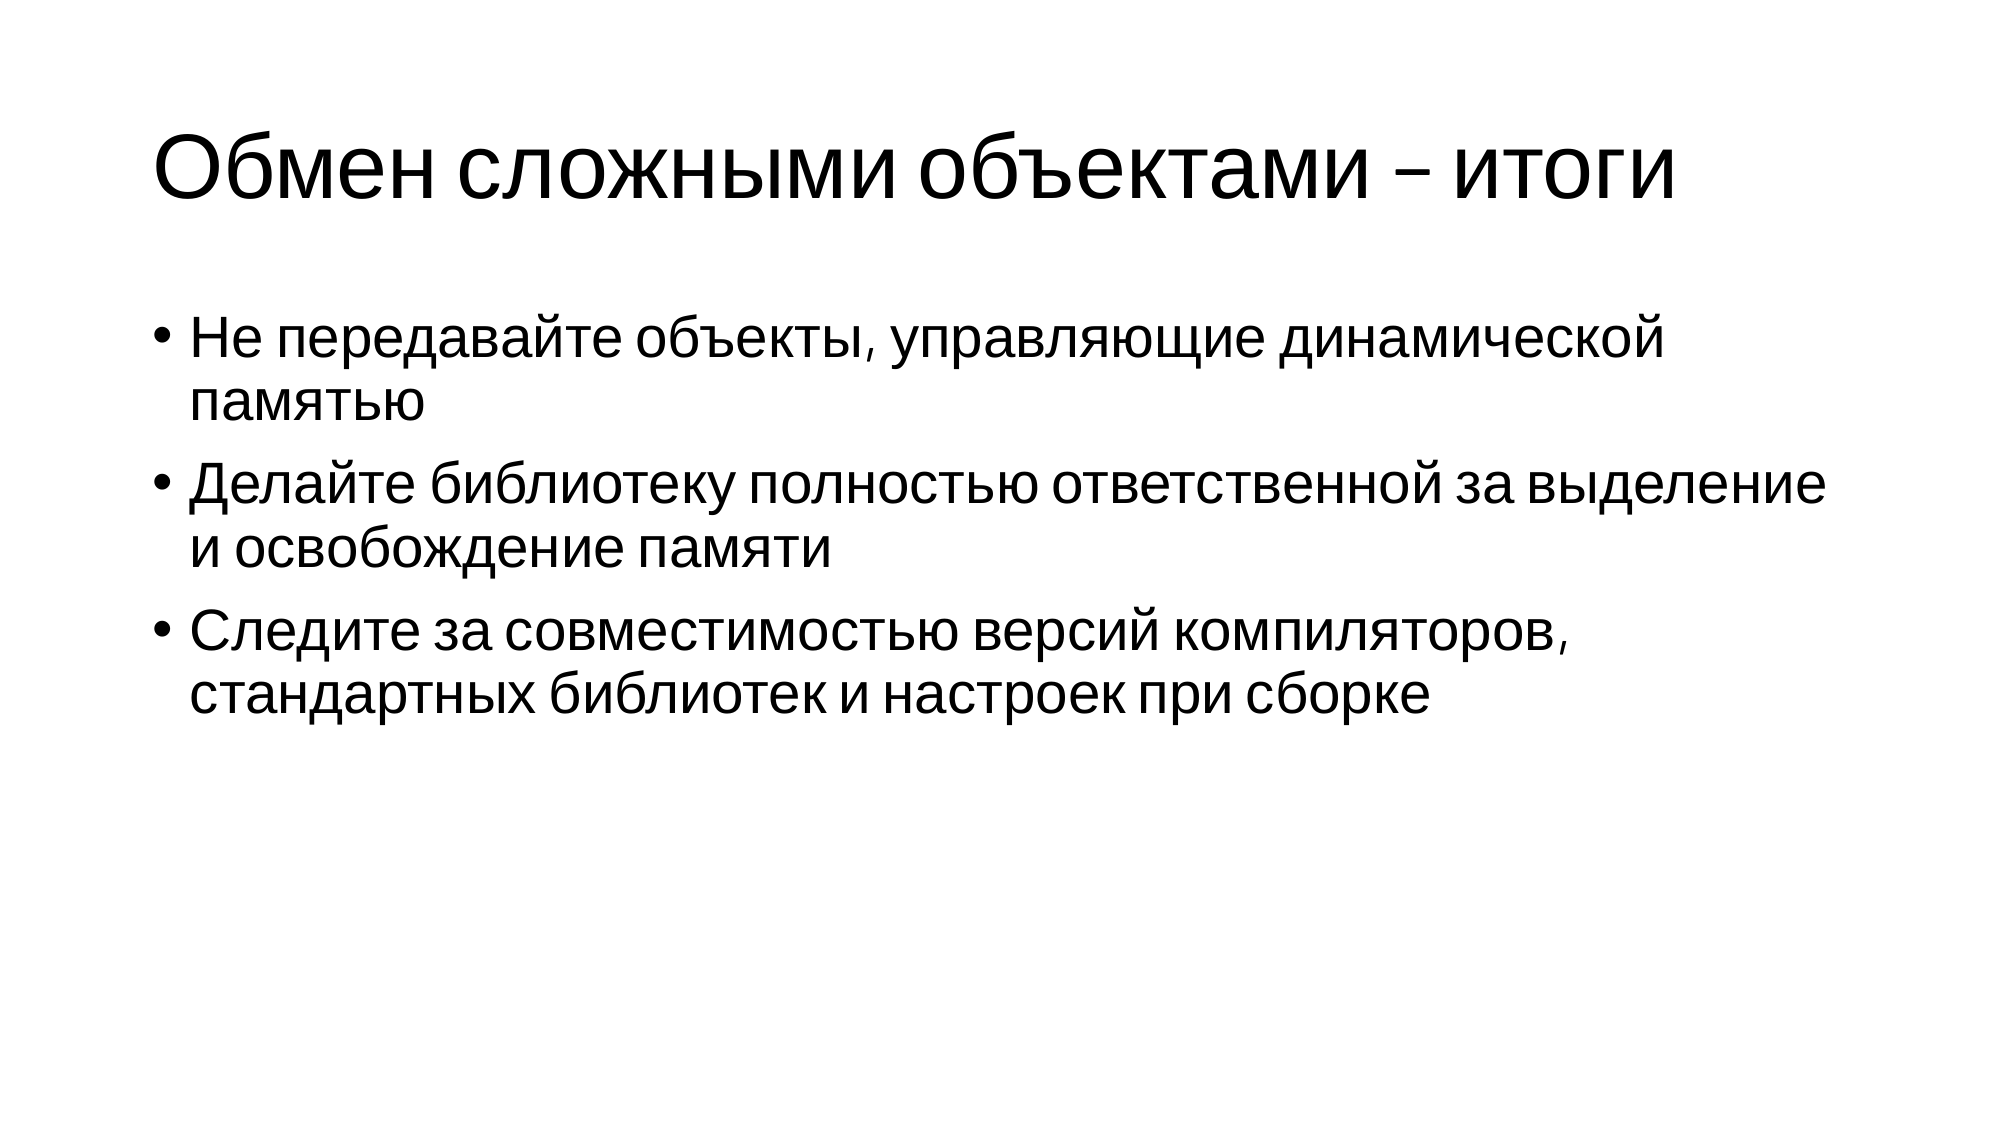

# Обмен сложными объектами – итоги
Не передавайте объекты, управляющие динамической памятью
Делайте библиотеку полностью ответственной за выделение и освобождение памяти
Следите за совместимостью версий компиляторов, стандартных библиотек и настроек при сборке